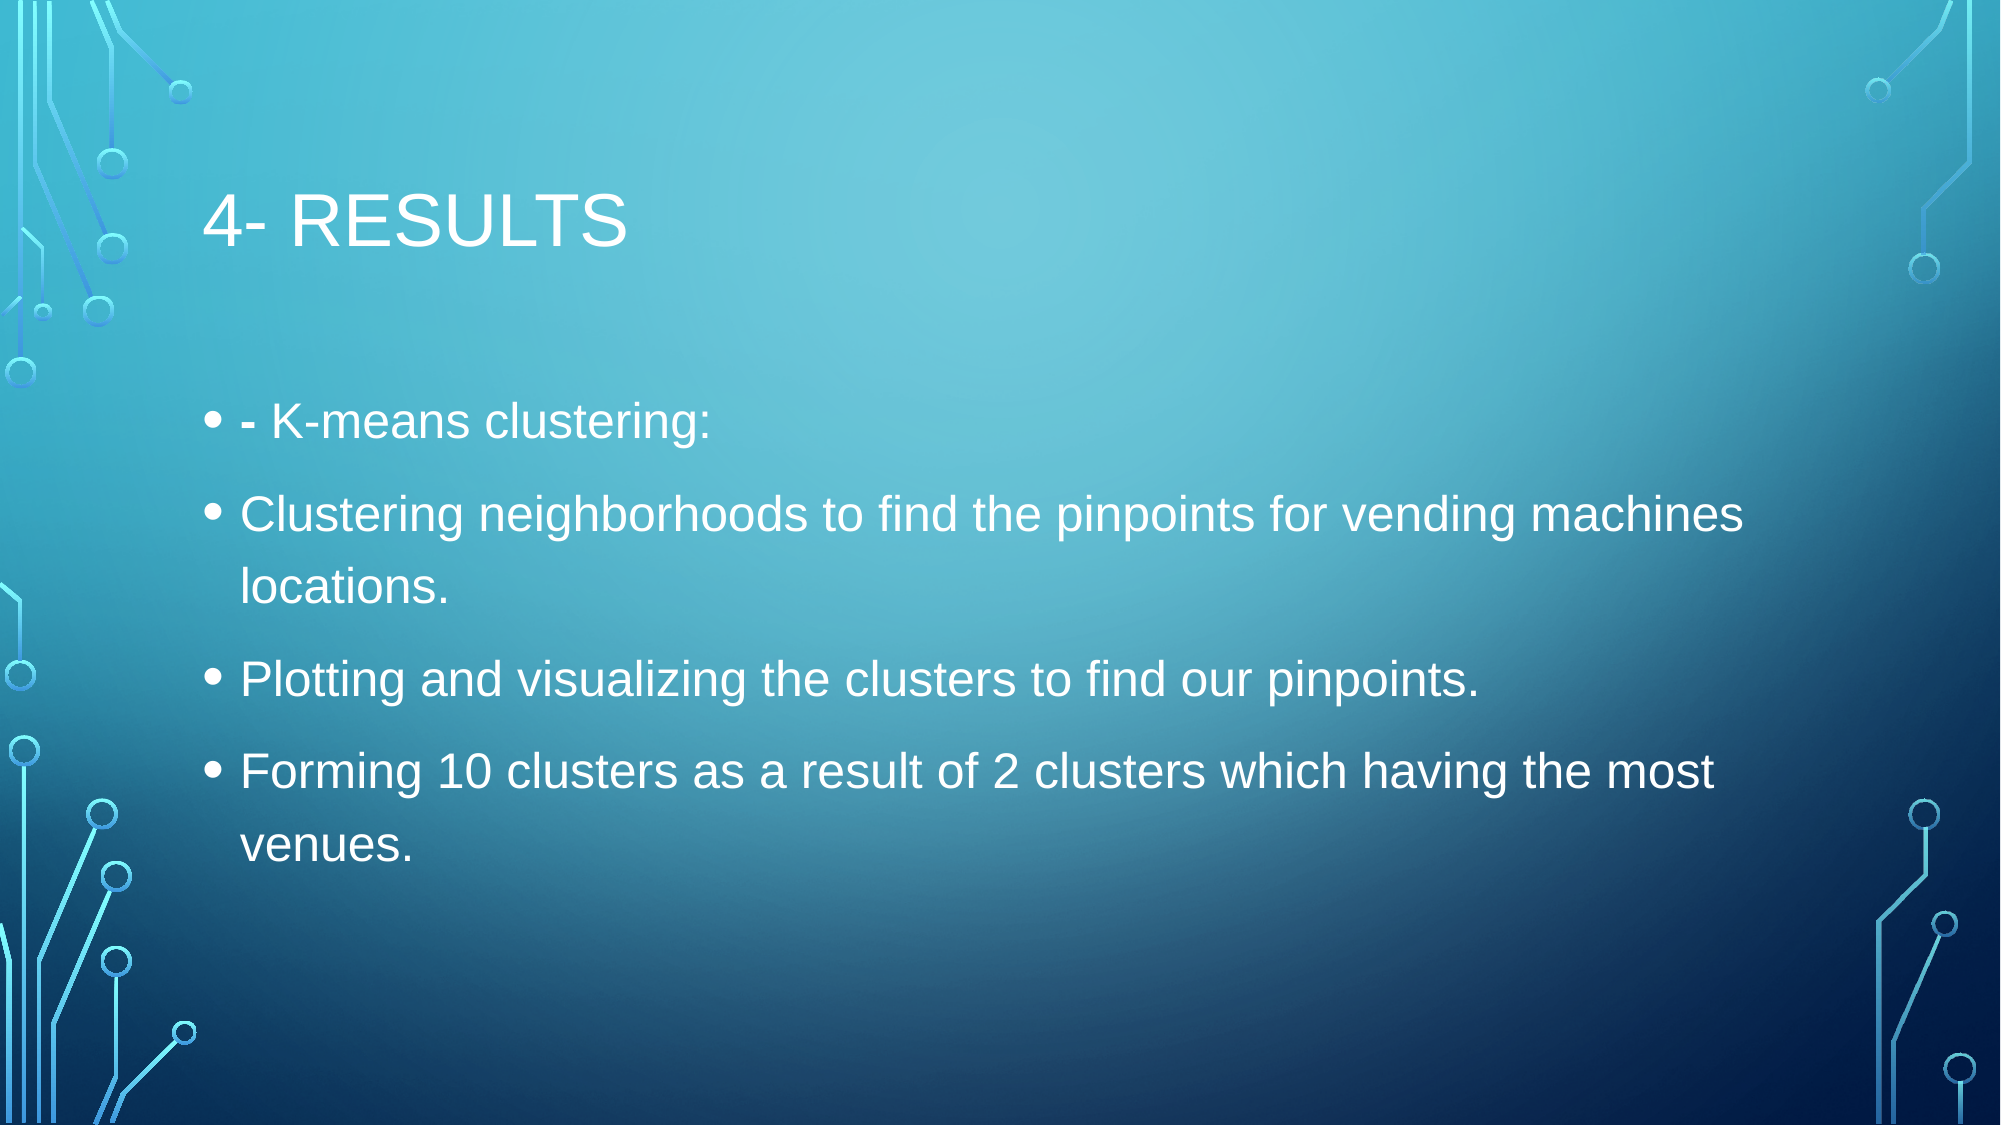

# 4- Results
- K-means clustering:
Clustering neighborhoods to find the pinpoints for vending machines locations.
Plotting and visualizing the clusters to find our pinpoints.
Forming 10 clusters as a result of 2 clusters which having the most venues.